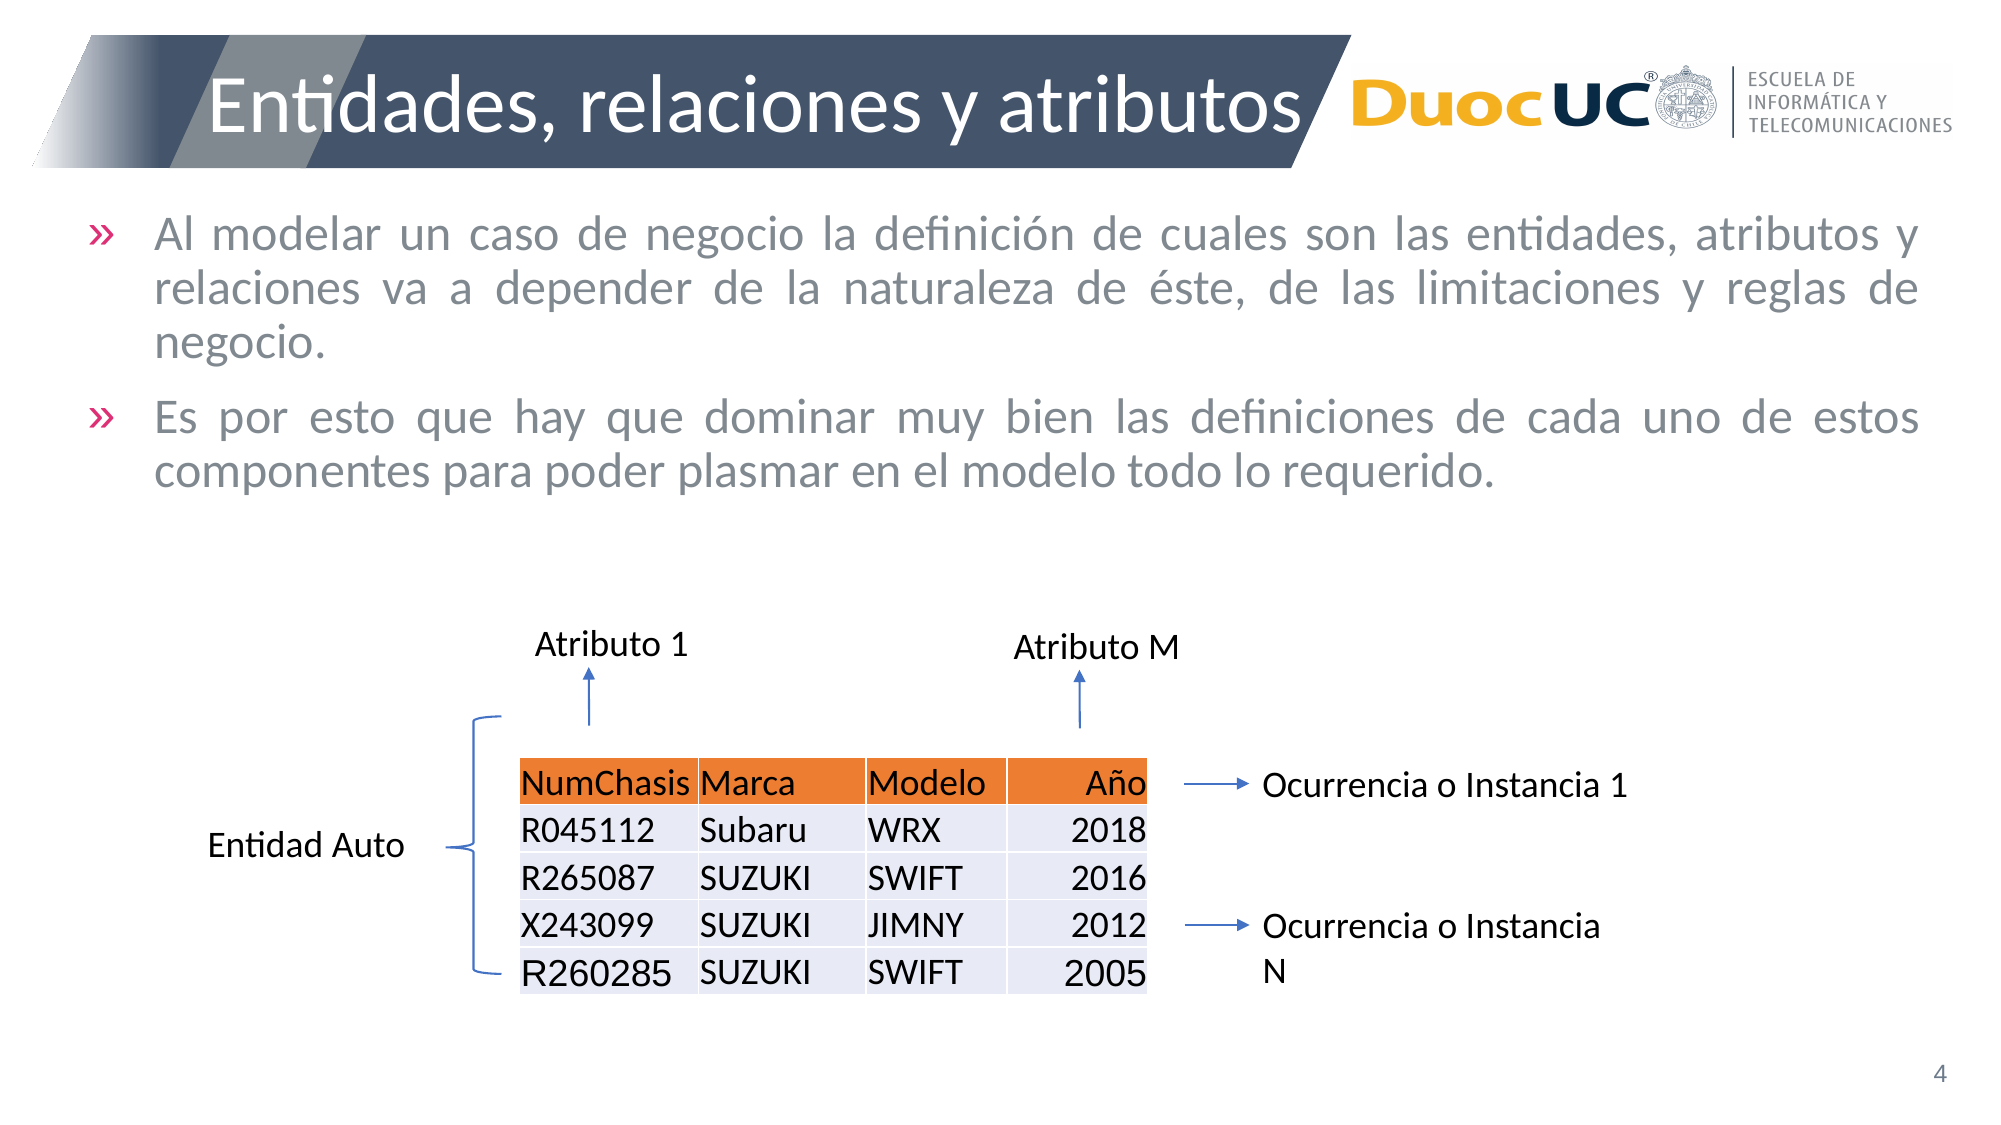

# Entidades, relaciones y atributos
Al modelar un caso de negocio la definición de cuales son las entidades, atributos y relaciones va a depender de la naturaleza de éste, de las limitaciones y reglas de negocio.
Es por esto que hay que dominar muy bien las definiciones de cada uno de estos componentes para poder plasmar en el modelo todo lo requerido.

Atributo 1
Atributo M

Ocurrencia o Instancia 1
| NumChasis | Marca | Modelo | Año |
| --- | --- | --- | --- |
| R045112 | Subaru | WRX | 2018 |
| R265087 | SUZUKI | SWIFT | 2016 |
| X243099 | SUZUKI | JIMNY | 2012 |
| R260285 | SUZUKI | SWIFT | 2005 |
Entidad Auto
Ocurrencia o Instancia N